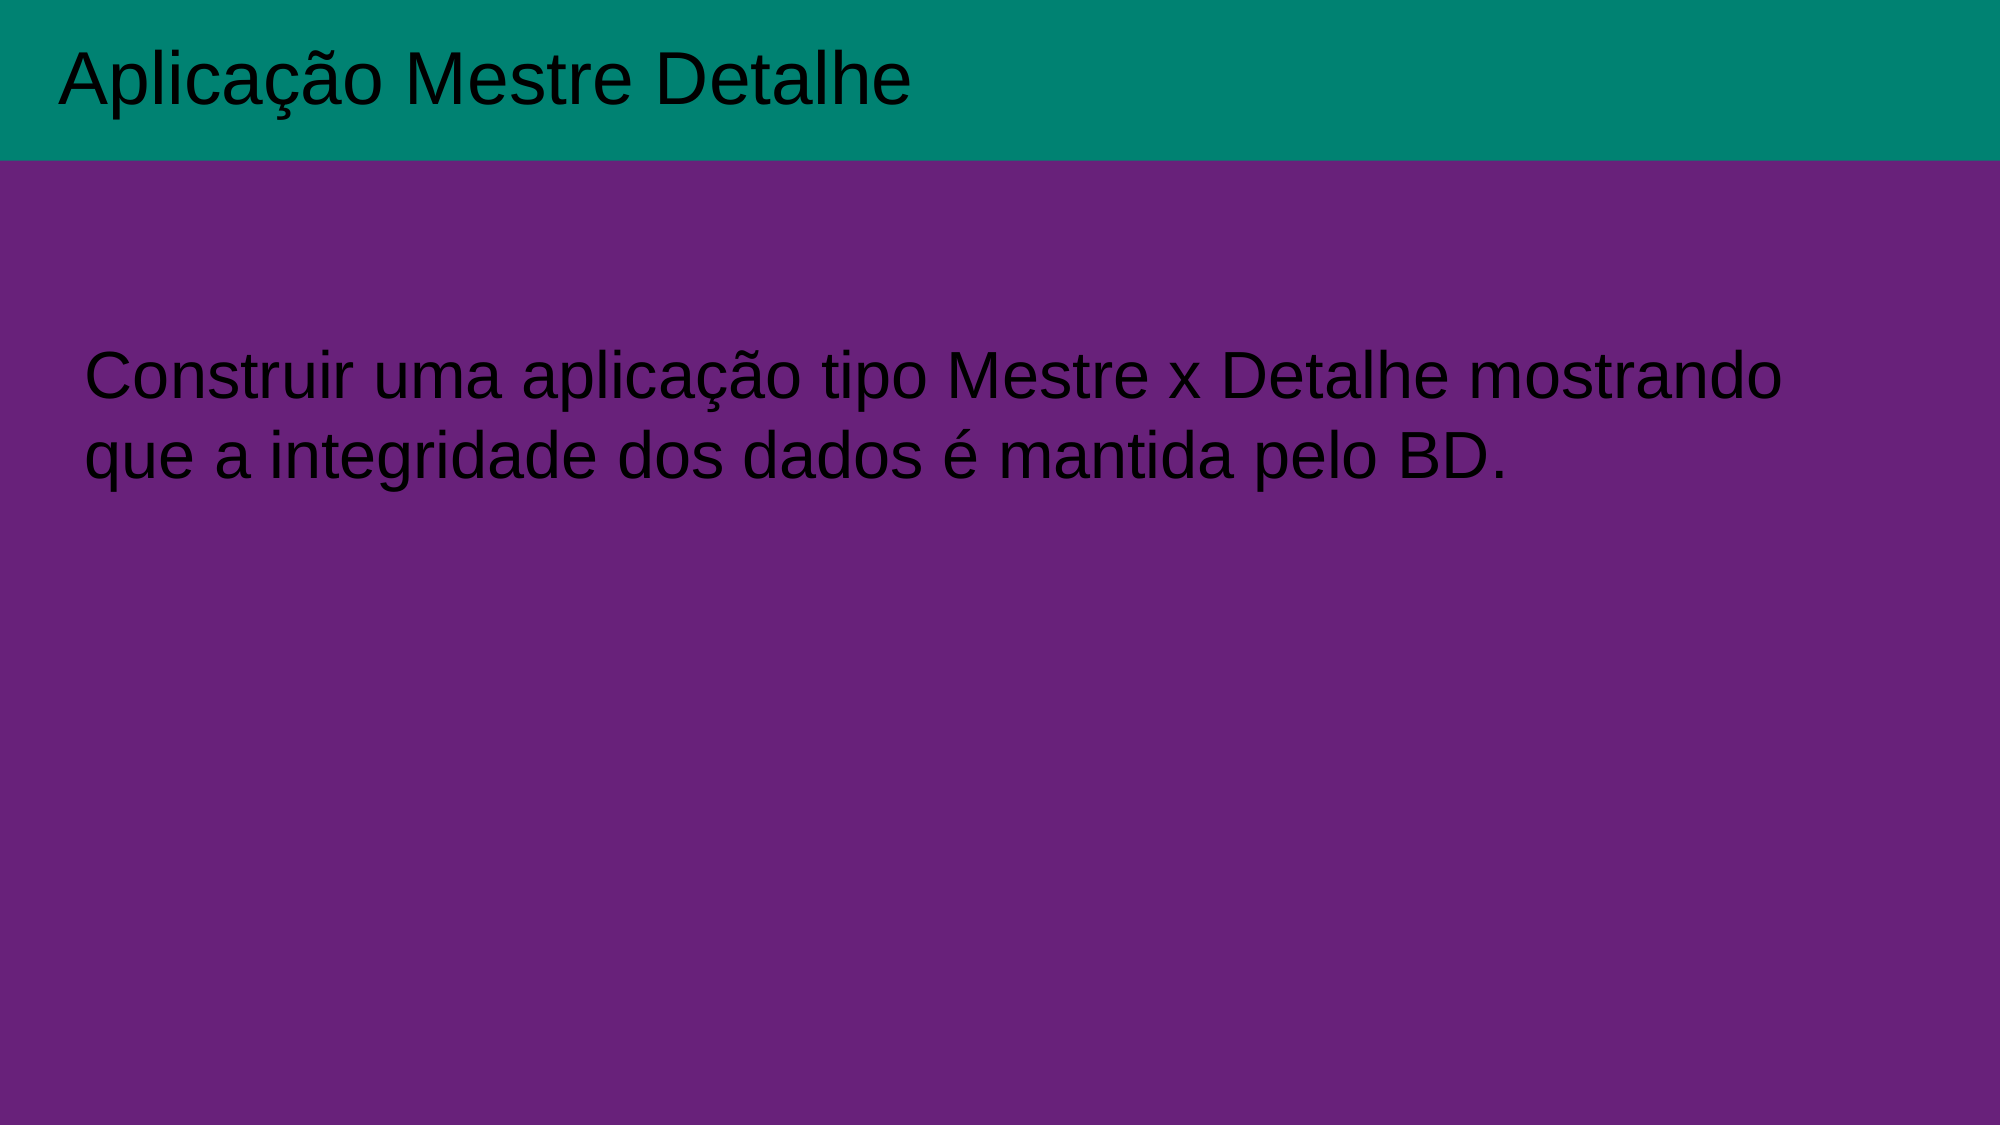

Aplicação Mestre Detalhe
Construir uma aplicação tipo Mestre x Detalhe mostrando que a integridade dos dados é mantida pelo BD.